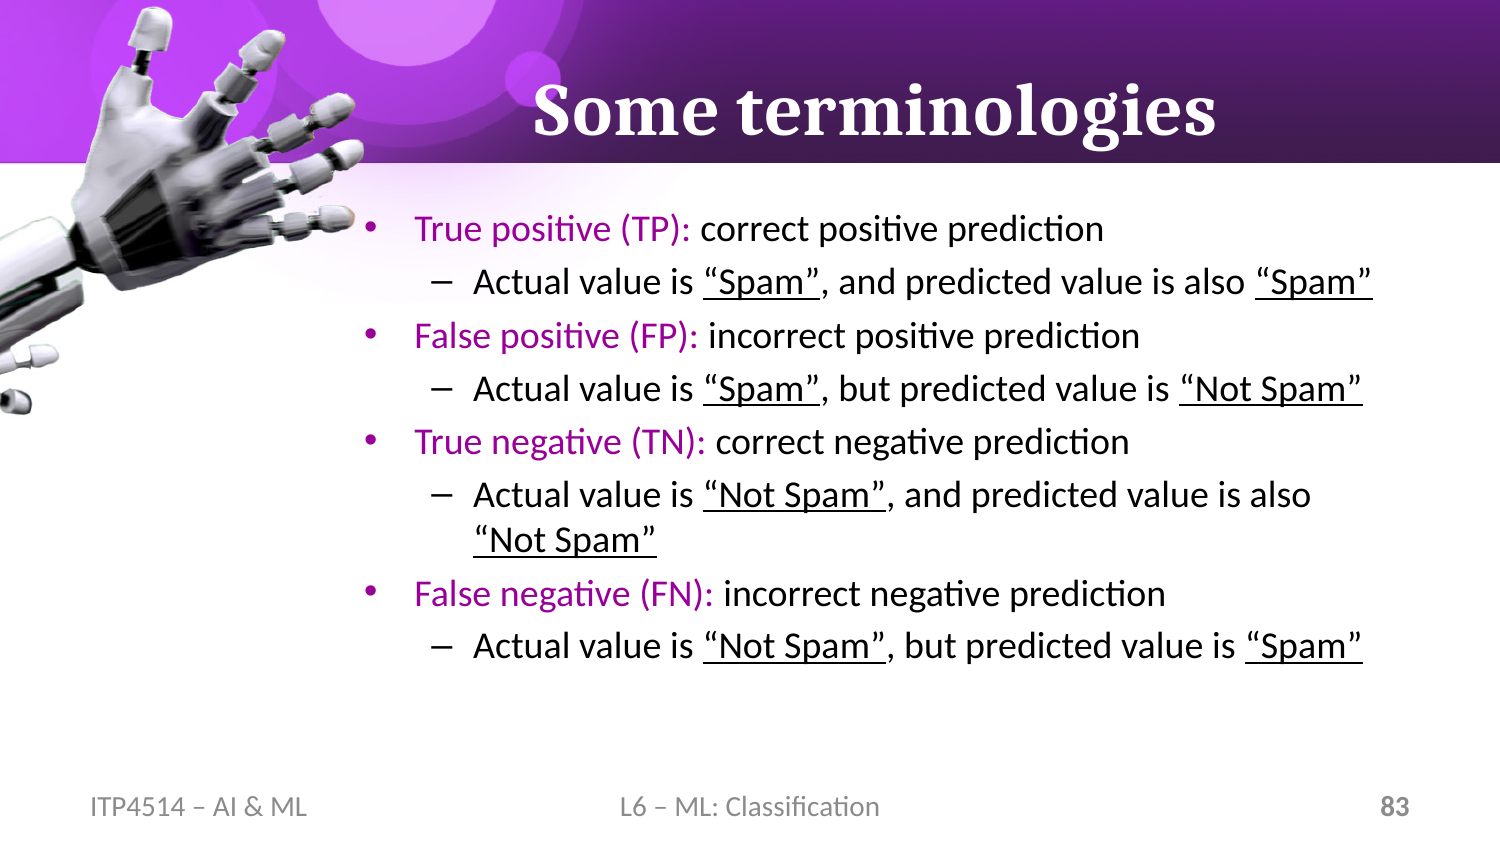

# Some terminologies
True positive (TP): correct positive prediction
Actual value is “Spam”, and predicted value is also “Spam”
False positive (FP): incorrect positive prediction
Actual value is “Spam”, but predicted value is “Not Spam”
True negative (TN): correct negative prediction
Actual value is “Not Spam”, and predicted value is also “Not Spam”
False negative (FN): incorrect negative prediction
Actual value is “Not Spam”, but predicted value is “Spam”

ITP4514 – AI & ML
L6 – ML: Classification
83